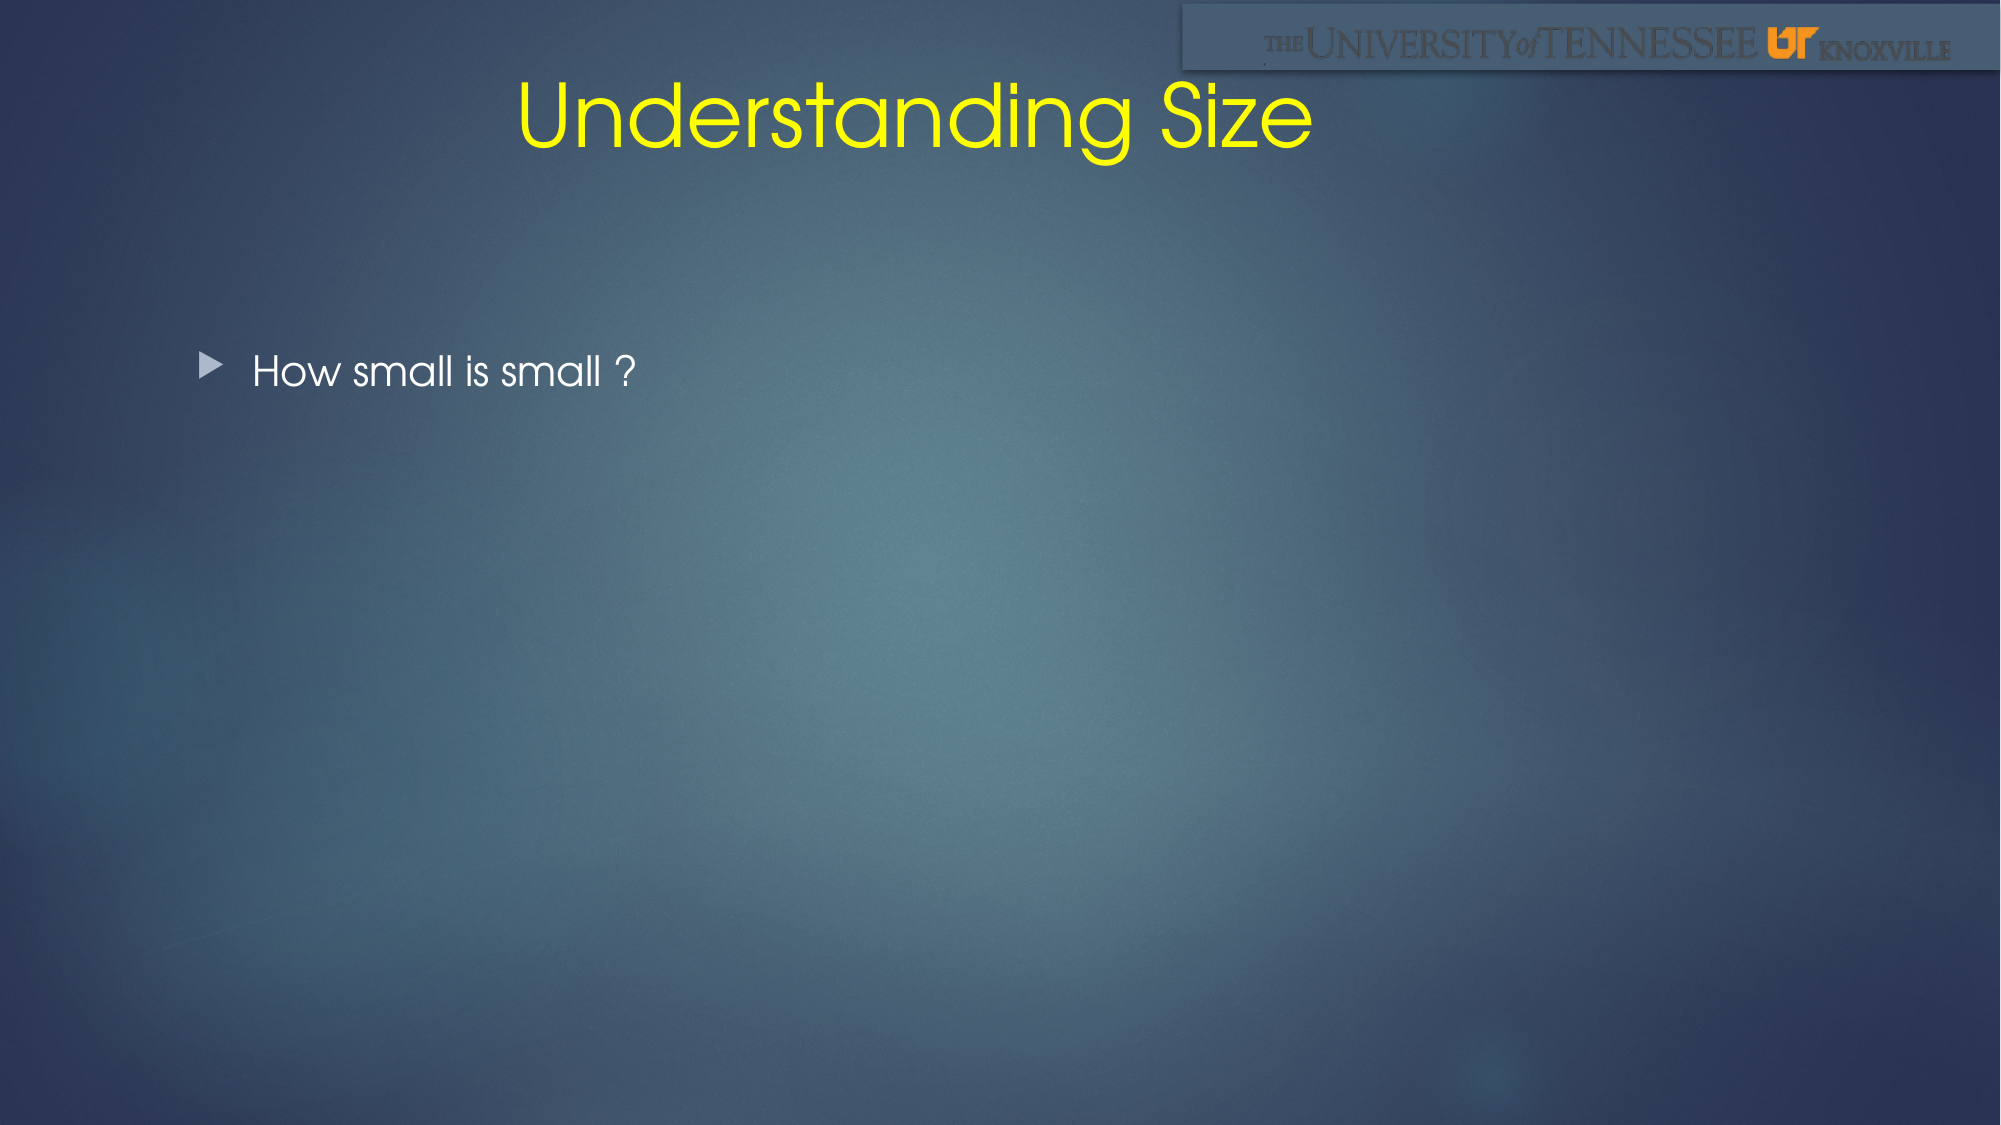

# Understanding Size
How small is small ?